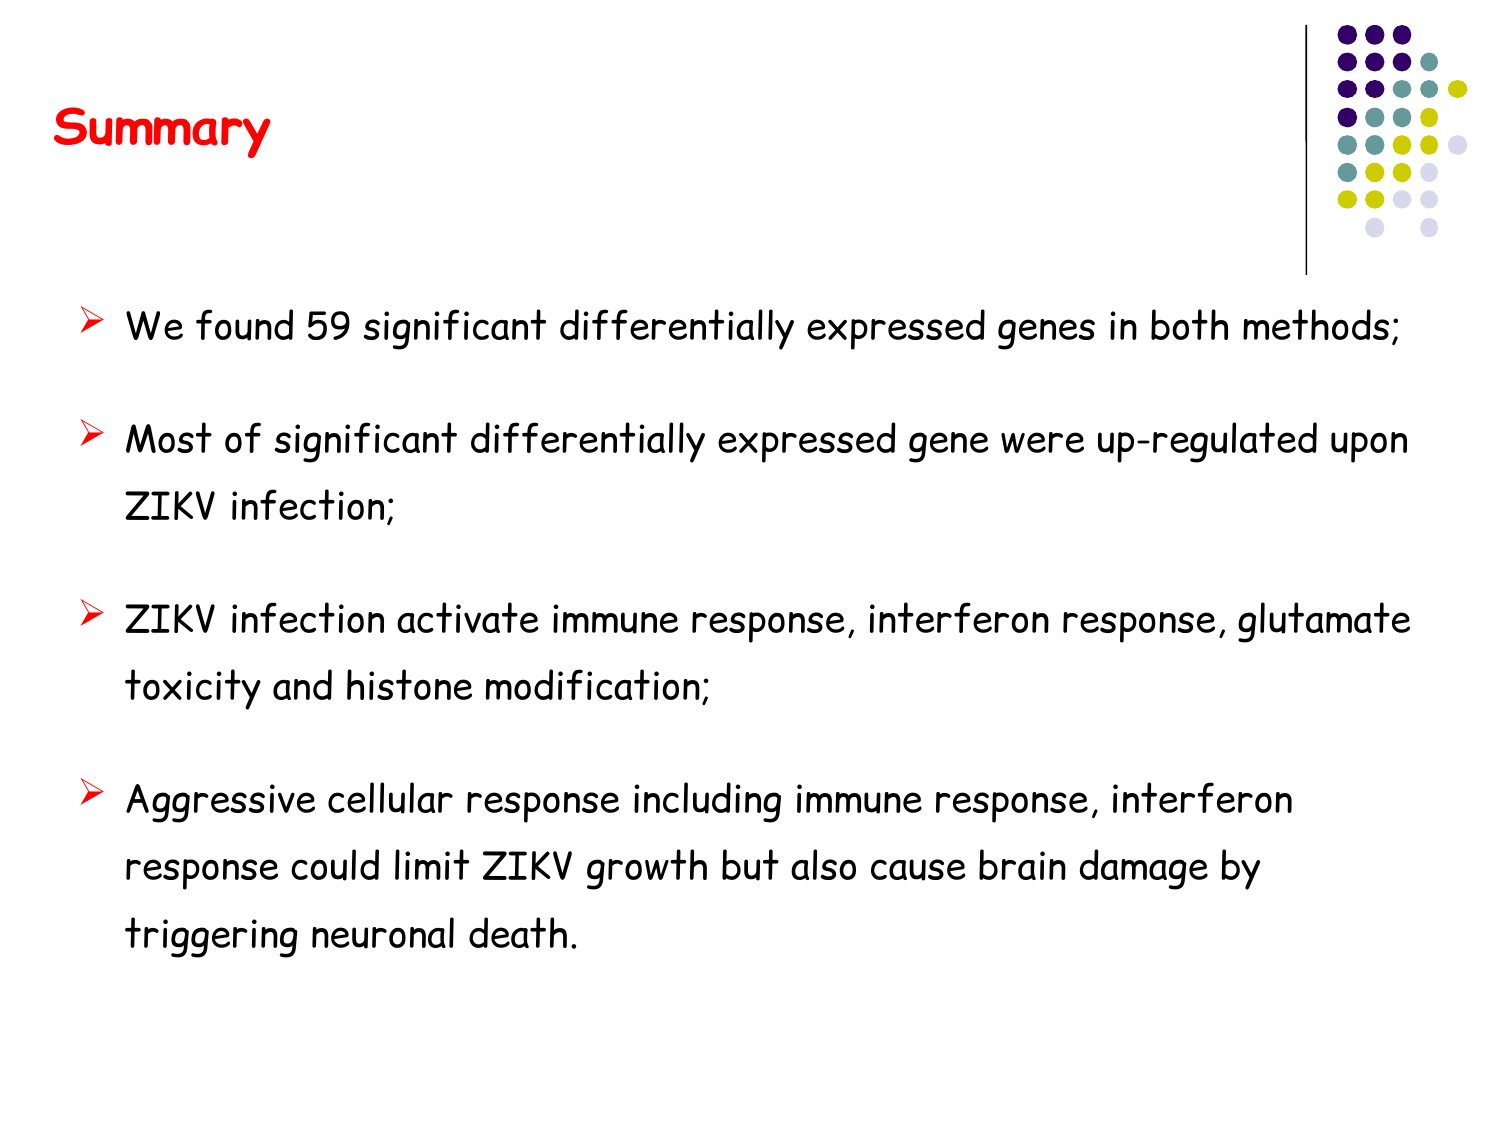

Summary
We found 59 significant differentially expressed genes in both methods;

Most of significant differentially expressed gene were up-regulated upon ZIKV infection;

ZIKV infection activate immune response, interferon response, glutamate toxicity and histone modification;

Aggressive cellular response including immune response, interferon response could limit ZIKV growth but also cause brain damage by triggering neuronal death.